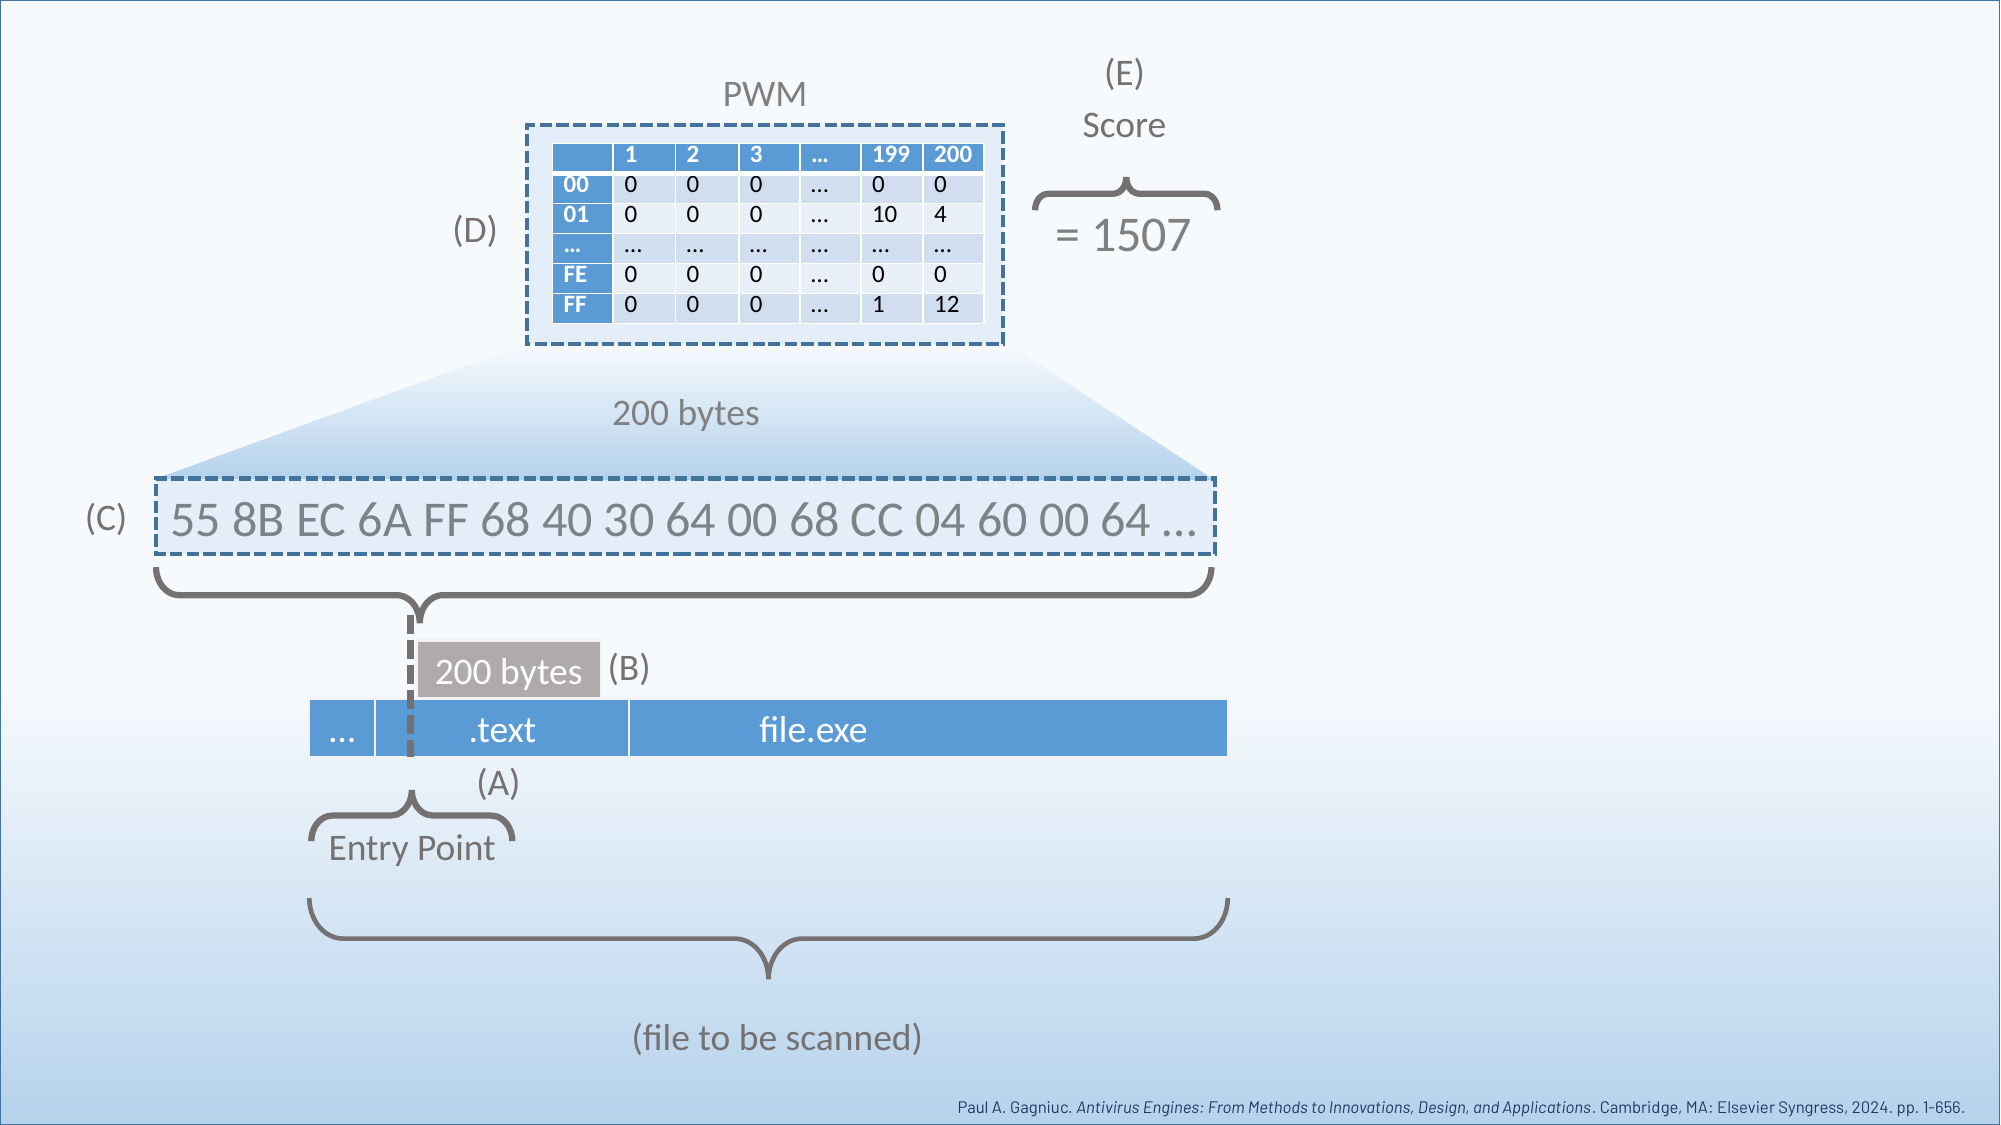

(E)
PWM

Score

|  | 1 | 2 | 3 | … | 199 | 200 |
| --- | --- | --- | --- | --- | --- | --- |
| 00 | 0 | 0 | 0 | … | 0 | 0 |
| 01 | 0 | 0 | 0 | … | 10 | 4 |
| … | … | … | … | … | … | … |
| FE | 0 | 0 | 0 | … | 0 | 0 |
| FF | 0 | 0 | 0 | … | 1 | 12 |
= 1507
(D)
200 bytes

55 8B EC 6A FF 68 40 30 64 00 68 CC 04 60 00 64 …

(C)
(B)
200 bytes
…
.text
file.exe

(A)
Entry Point
(file to be scanned)
Paul A. Gagniuc. Antivirus Engines: From Methods to Innovations, Design, and Applications. Cambridge, MA: Elsevier Syngress, 2024. pp. 1-656.